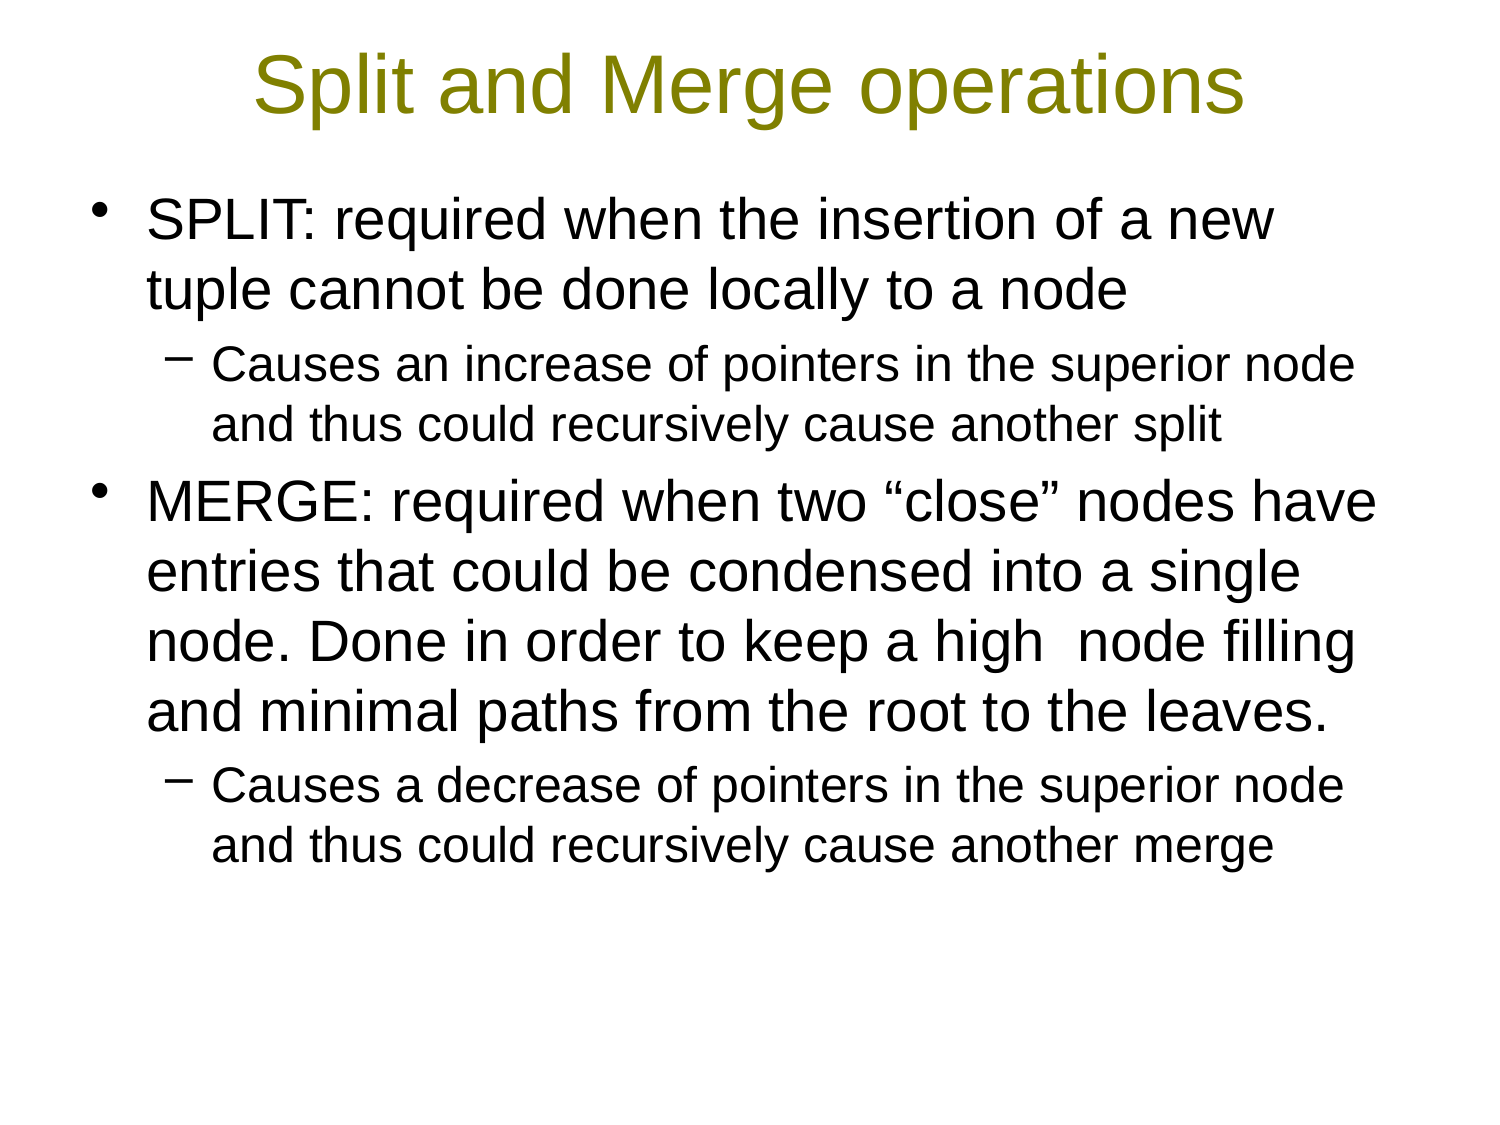

# Split and Merge operations
SPLIT: required when the insertion of a new tuple cannot be done locally to a node
Causes an increase of pointers in the superior node and thus could recursively cause another split
MERGE: required when two “close” nodes have entries that could be condensed into a single node. Done in order to keep a high  node filling and minimal paths from the root to the leaves.
Causes a decrease of pointers in the superior node and thus could recursively cause another merge